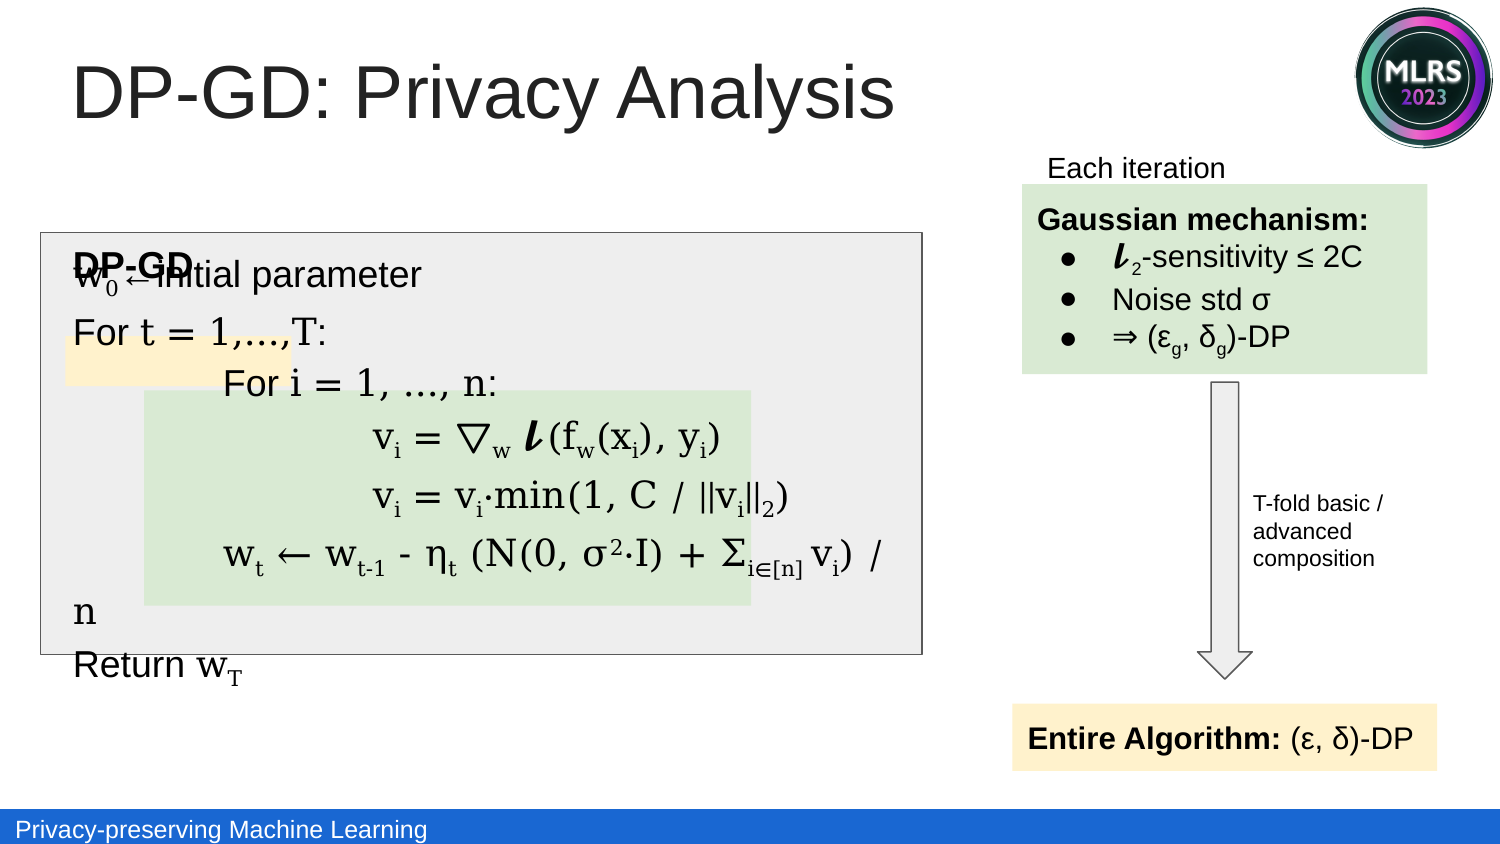

DP-GD: Privacy Analysis
Each iteration
Gaussian mechanism:
𝓵2-sensitivity ≤ 2C
Noise std σ
⇒ (εg, δg)-DP
DP-GD

w0←initial parameter
For t = 1,...,T:
	For i = 1, ..., n:
		vi = ⛛w 𝓵(fw(xi), yi)
		vi = vi⋅min(1, C / ||vi||2)
	wt ← wt-1 - ηt (N(0, σ2⋅I) + Σi∈[n] vi) / n
Return wT

T-fold basic / advanced composition

Entire Algorithm: (ε, δ)-DP